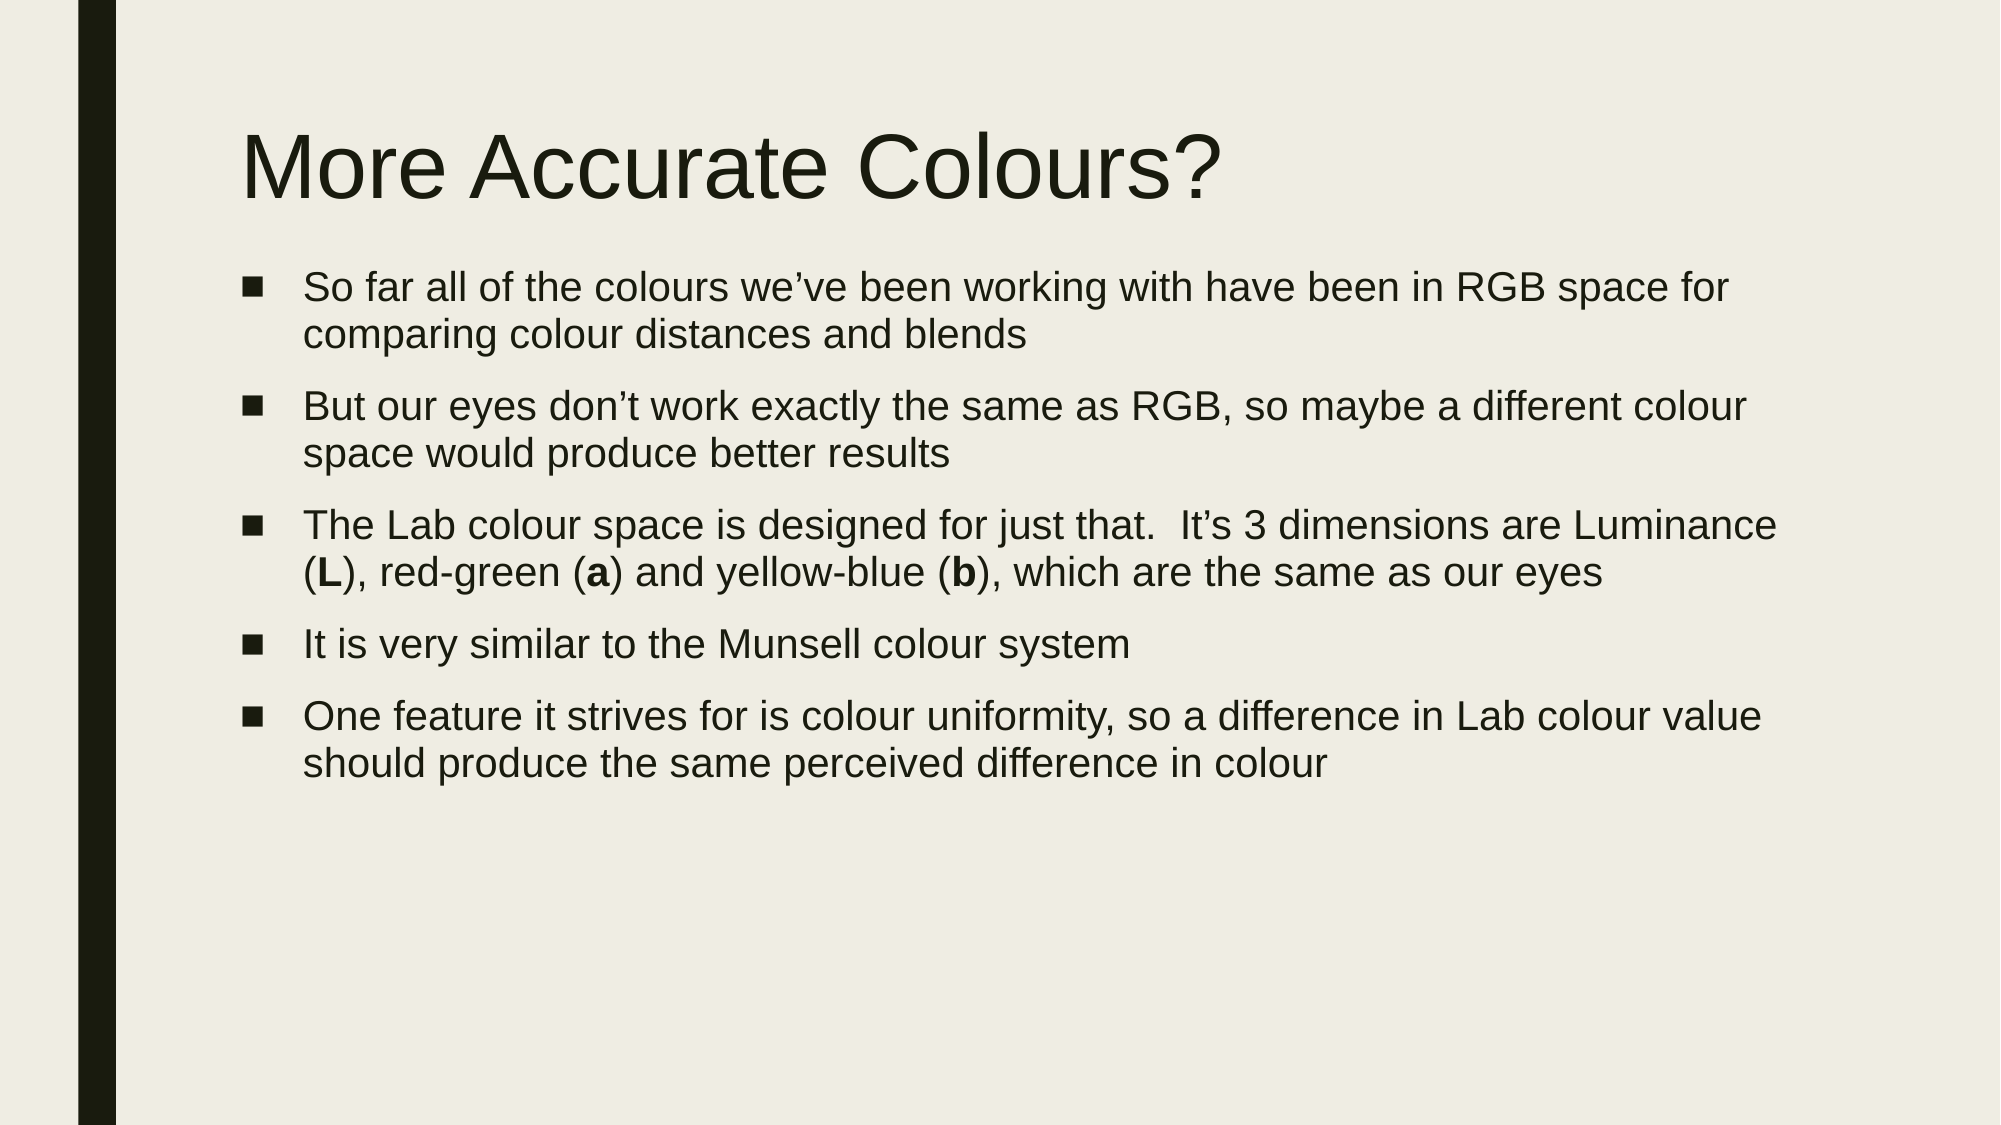

# More Accurate Colours?
So far all of the colours we’ve been working with have been in RGB space for comparing colour distances and blends
But our eyes don’t work exactly the same as RGB, so maybe a different colour space would produce better results
The Lab colour space is designed for just that.  It’s 3 dimensions are Luminance (L), red-green (a) and yellow-blue (b), which are the same as our eyes
It is very similar to the Munsell colour system
One feature it strives for is colour uniformity, so a difference in Lab colour value should produce the same perceived difference in colour